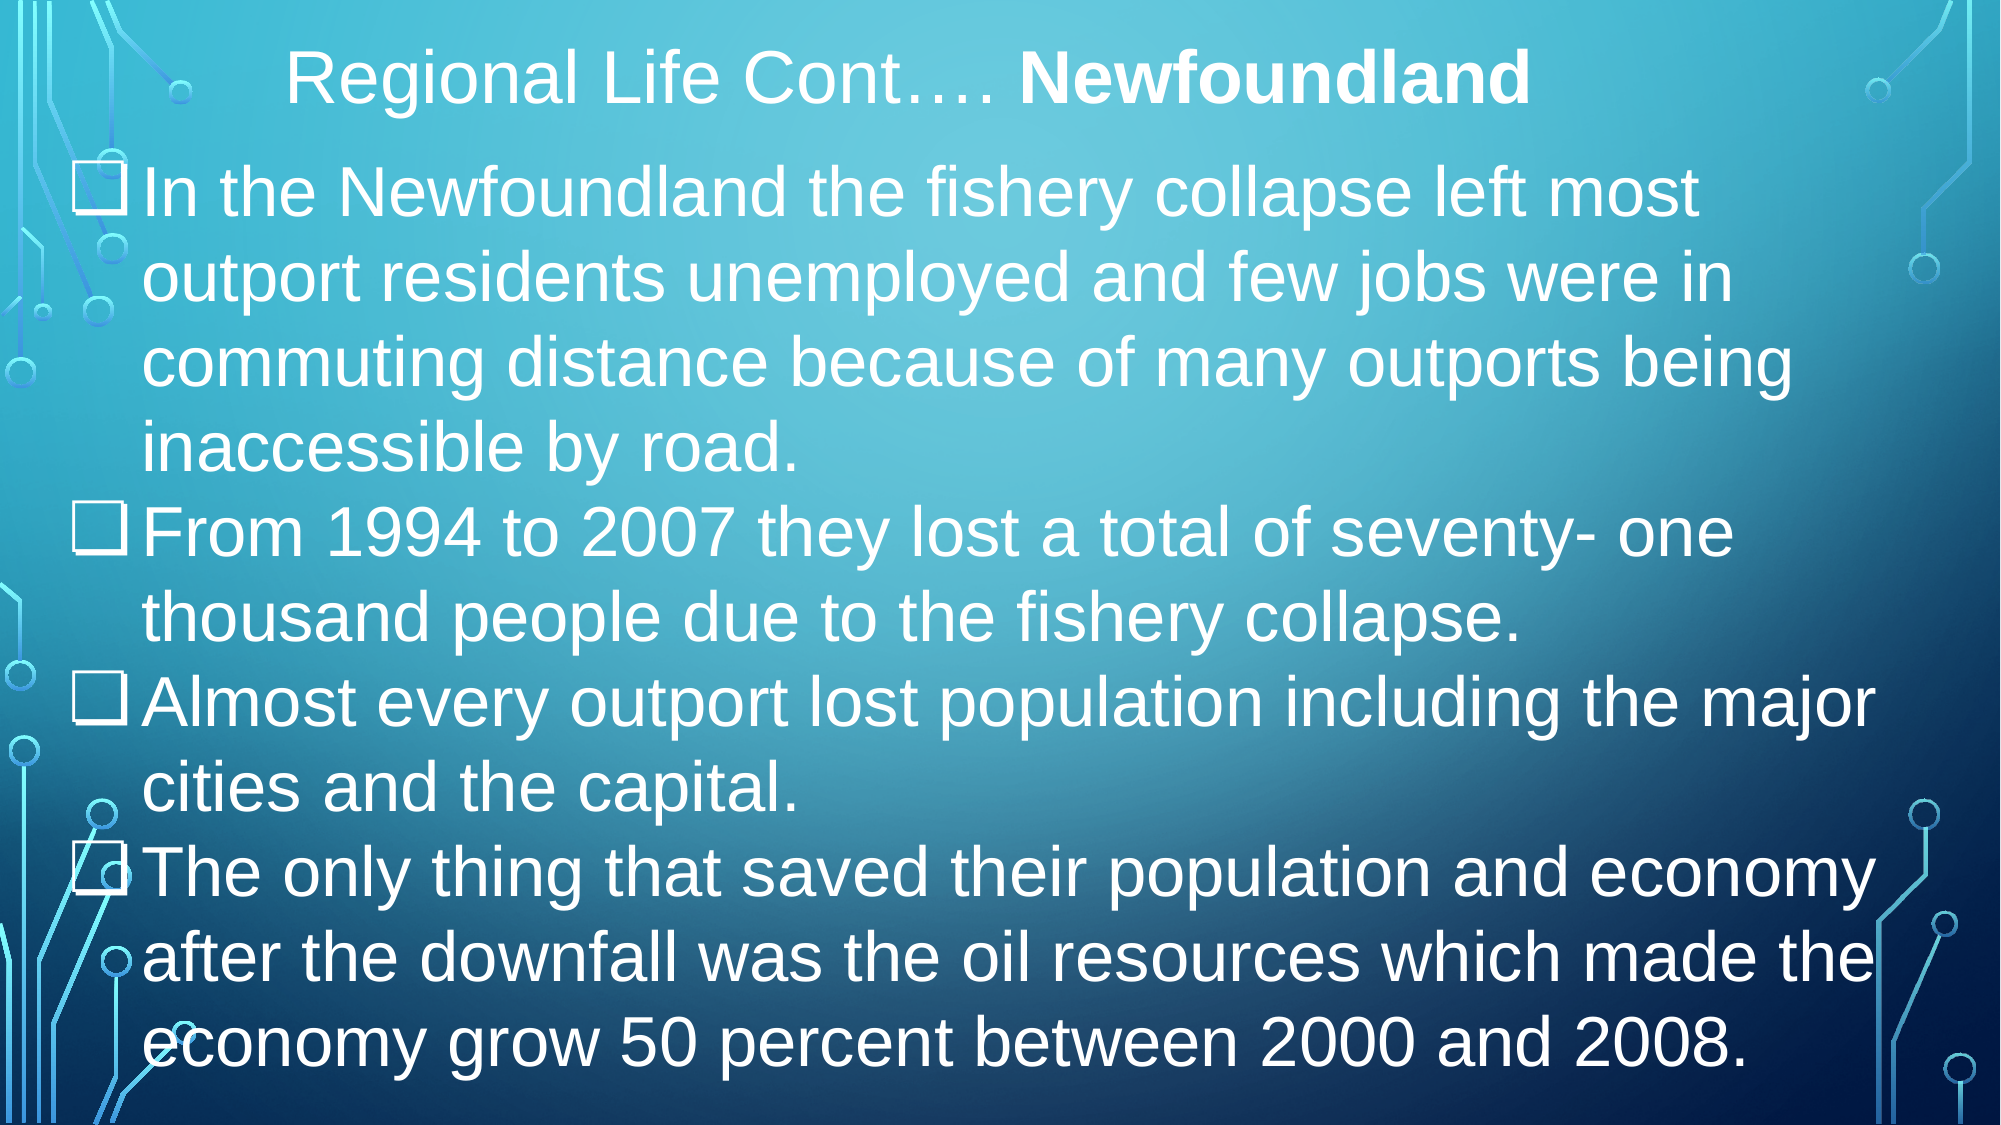

Regional Life Cont…. Newfoundland
In the Newfoundland the fishery collapse left most outport residents unemployed and few jobs were in commuting distance because of many outports being inaccessible by road.
From 1994 to 2007 they lost a total of seventy- one thousand people due to the fishery collapse.
Almost every outport lost population including the major cities and the capital.
The only thing that saved their population and economy after the downfall was the oil resources which made the economy grow 50 percent between 2000 and 2008.